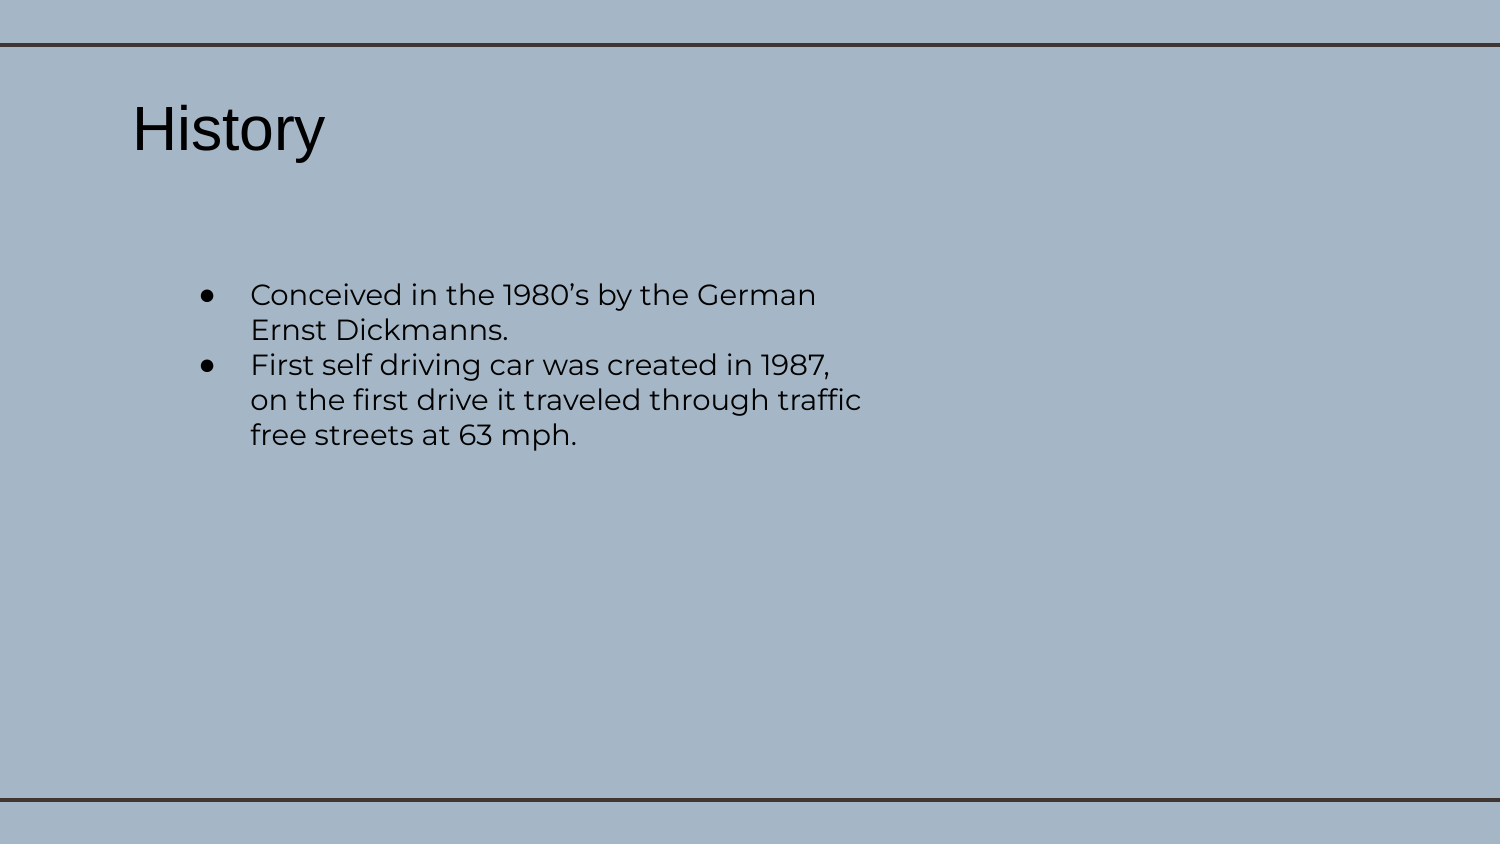

# History
Conceived in the 1980’s by the German Ernst Dickmanns.
First self driving car was created in 1987, on the first drive it traveled through traffic free streets at 63 mph.